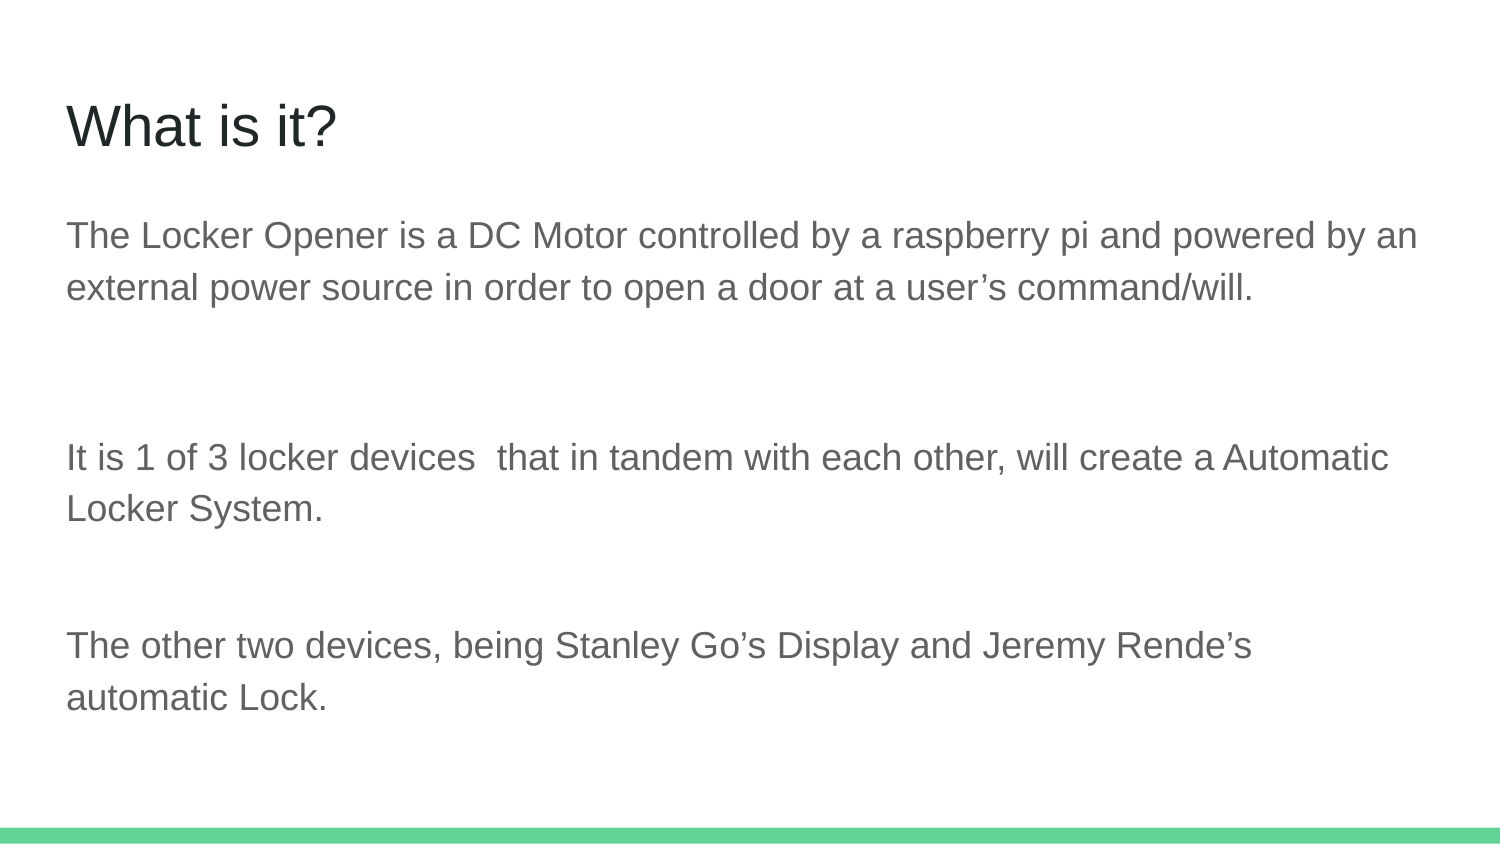

# What is it?
The Locker Opener is a DC Motor controlled by a raspberry pi and powered by an external power source in order to open a door at a user’s command/will.

It is 1 of 3 locker devices  that in tandem with each other, will create a Automatic Locker System.
The other two devices, being Stanley Go’s Display and Jeremy Rende’s  automatic Lock.